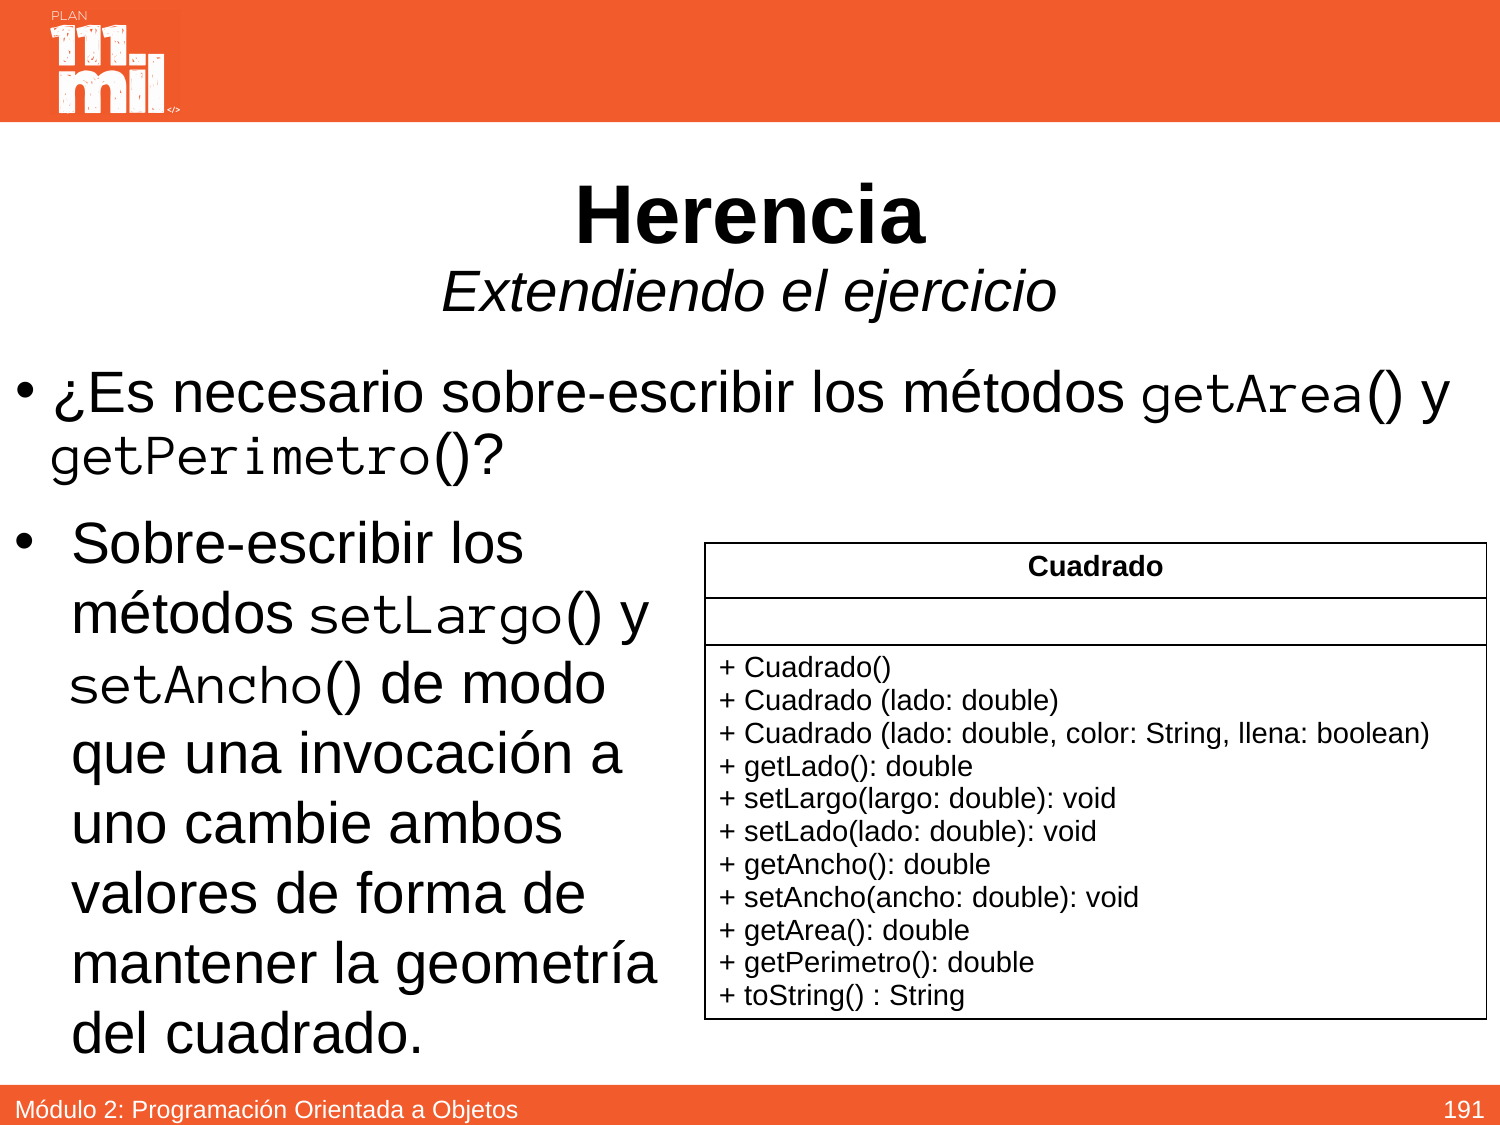

# Herencia Extendiendo el ejercicio
¿Es necesario sobre-escribir los métodos getArea() y getPerimetro()?

Sobre-escribir los métodos setLargo() y setAncho() de modo que una invocación a uno cambie ambos valores de forma de mantener la geometría del cuadrado.
| Cuadrado |
| --- |
|  |
| + Cuadrado() + Cuadrado (lado: double) + Cuadrado (lado: double, color: String, llena: boolean) + getLado(): double + setLargo(largo: double): void + setLado(lado: double): void + getAncho(): double + setAncho(ancho: double): void + getArea(): double + getPerimetro(): double + toString() : String |
191
Módulo 2: Programación Orientada a Objetos